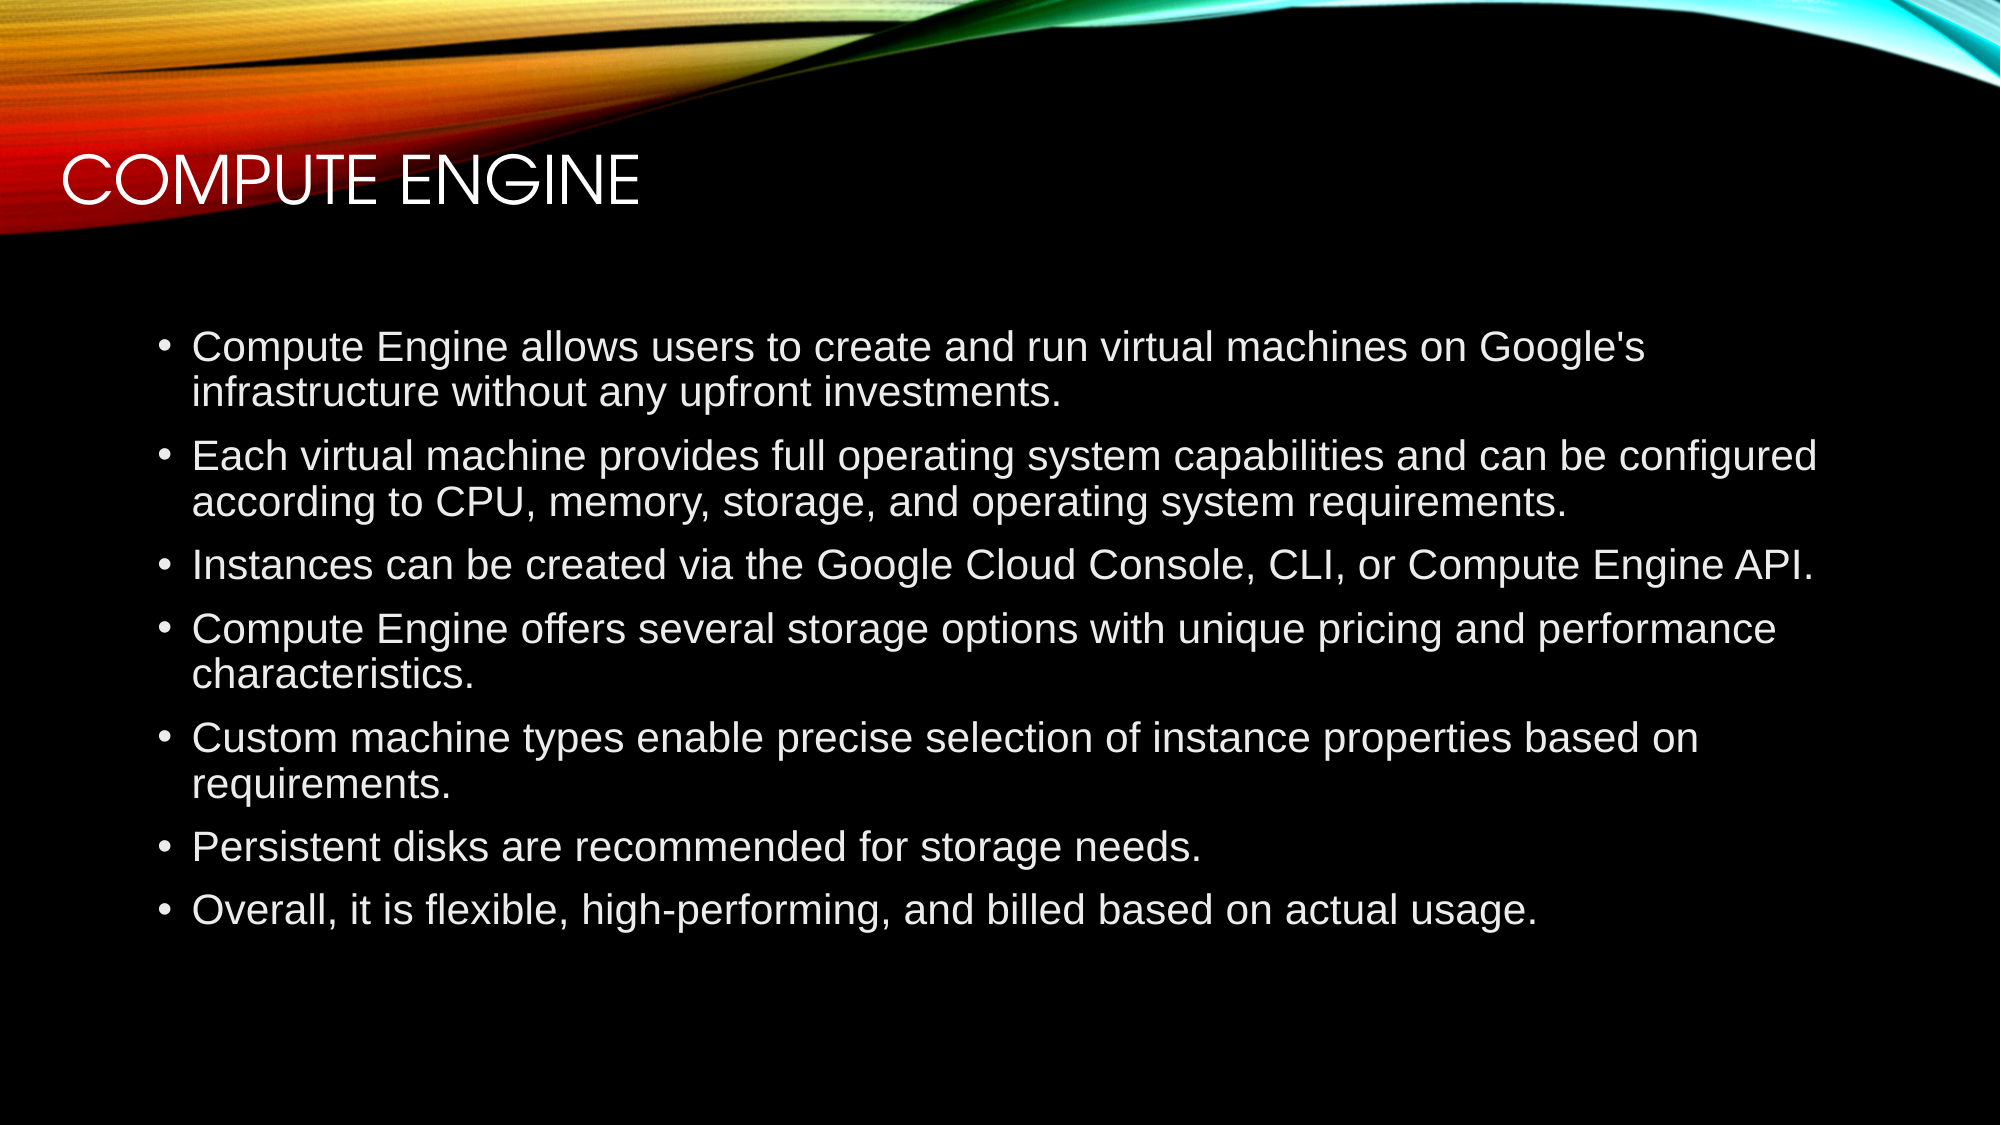

# COMPUTE ENGINE

Compute Engine allows users to create and run virtual machines on Google's infrastructure without any upfront investments.
Each virtual machine provides full operating system capabilities and can be configured according to CPU, memory, storage, and operating system requirements.
Instances can be created via the Google Cloud Console, CLI, or Compute Engine API.
Compute Engine offers several storage options with unique pricing and performance characteristics.
Custom machine types enable precise selection of instance properties based on requirements.
Persistent disks are recommended for storage needs.
Overall, it is flexible, high-performing, and billed based on actual usage.